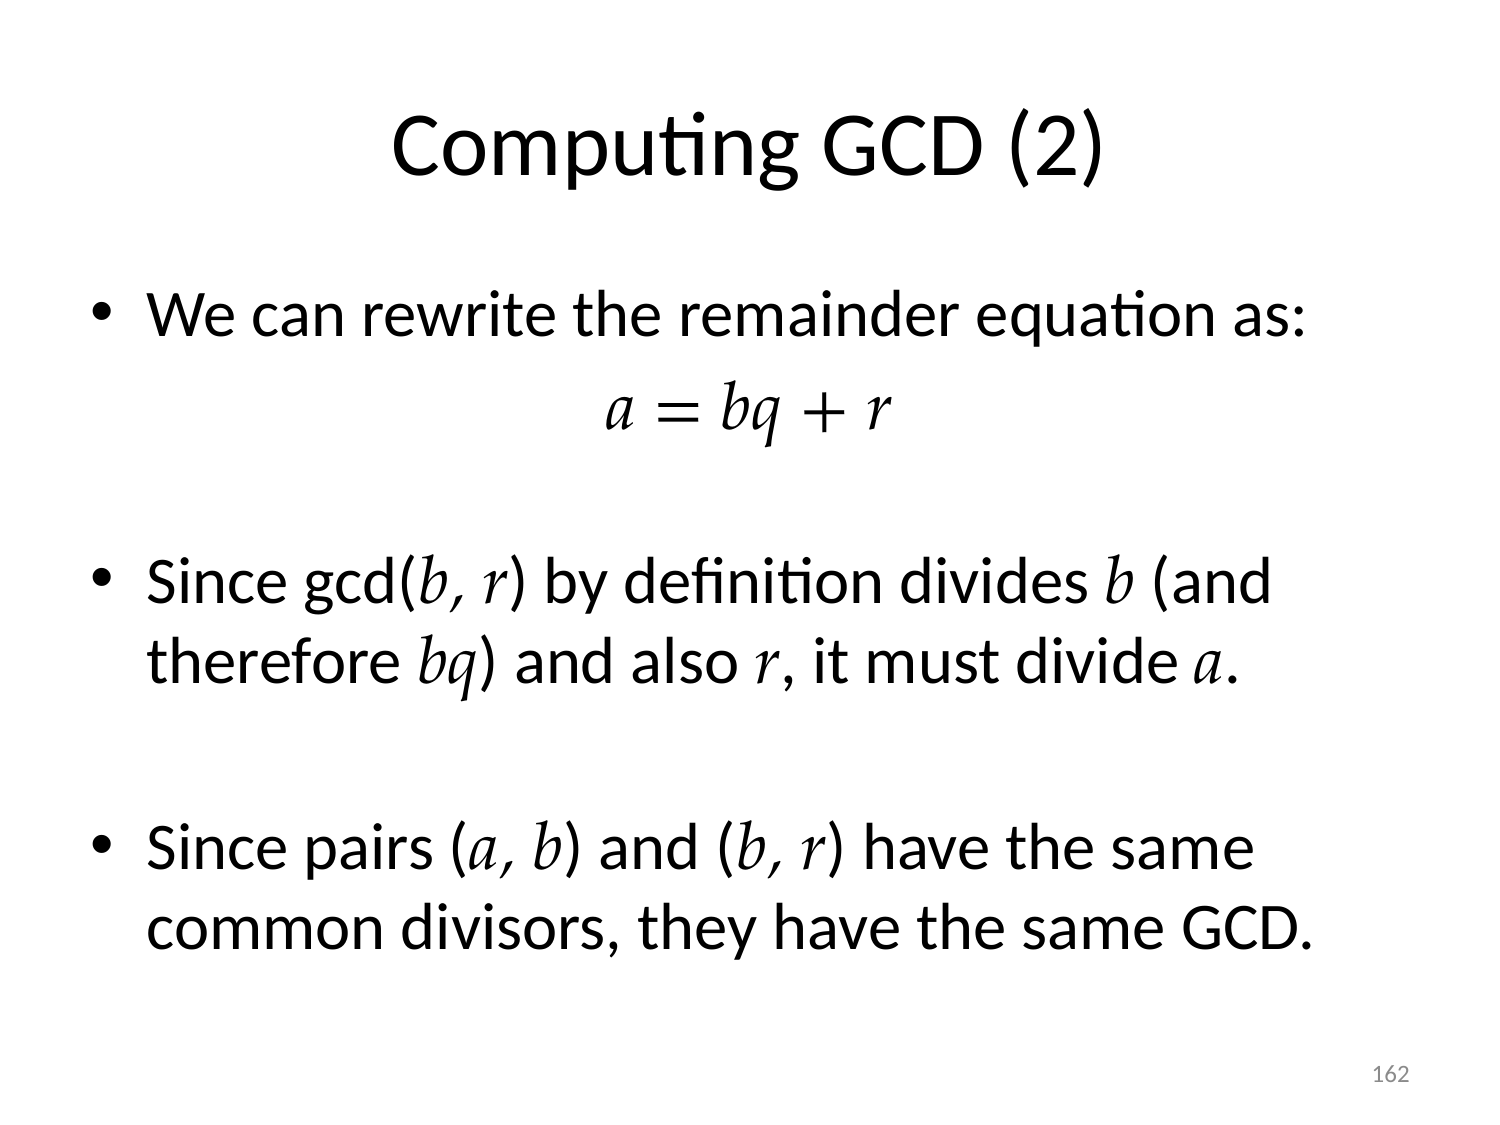

# Computing GCD (2)
We can rewrite the remainder equation as:
a = bq + r
Since gcd(b, r) by definition divides b (and therefore bq) and also r, it must divide a.

Since pairs (a, b) and (b, r) have the same common divisors, they have the same GCD.
162